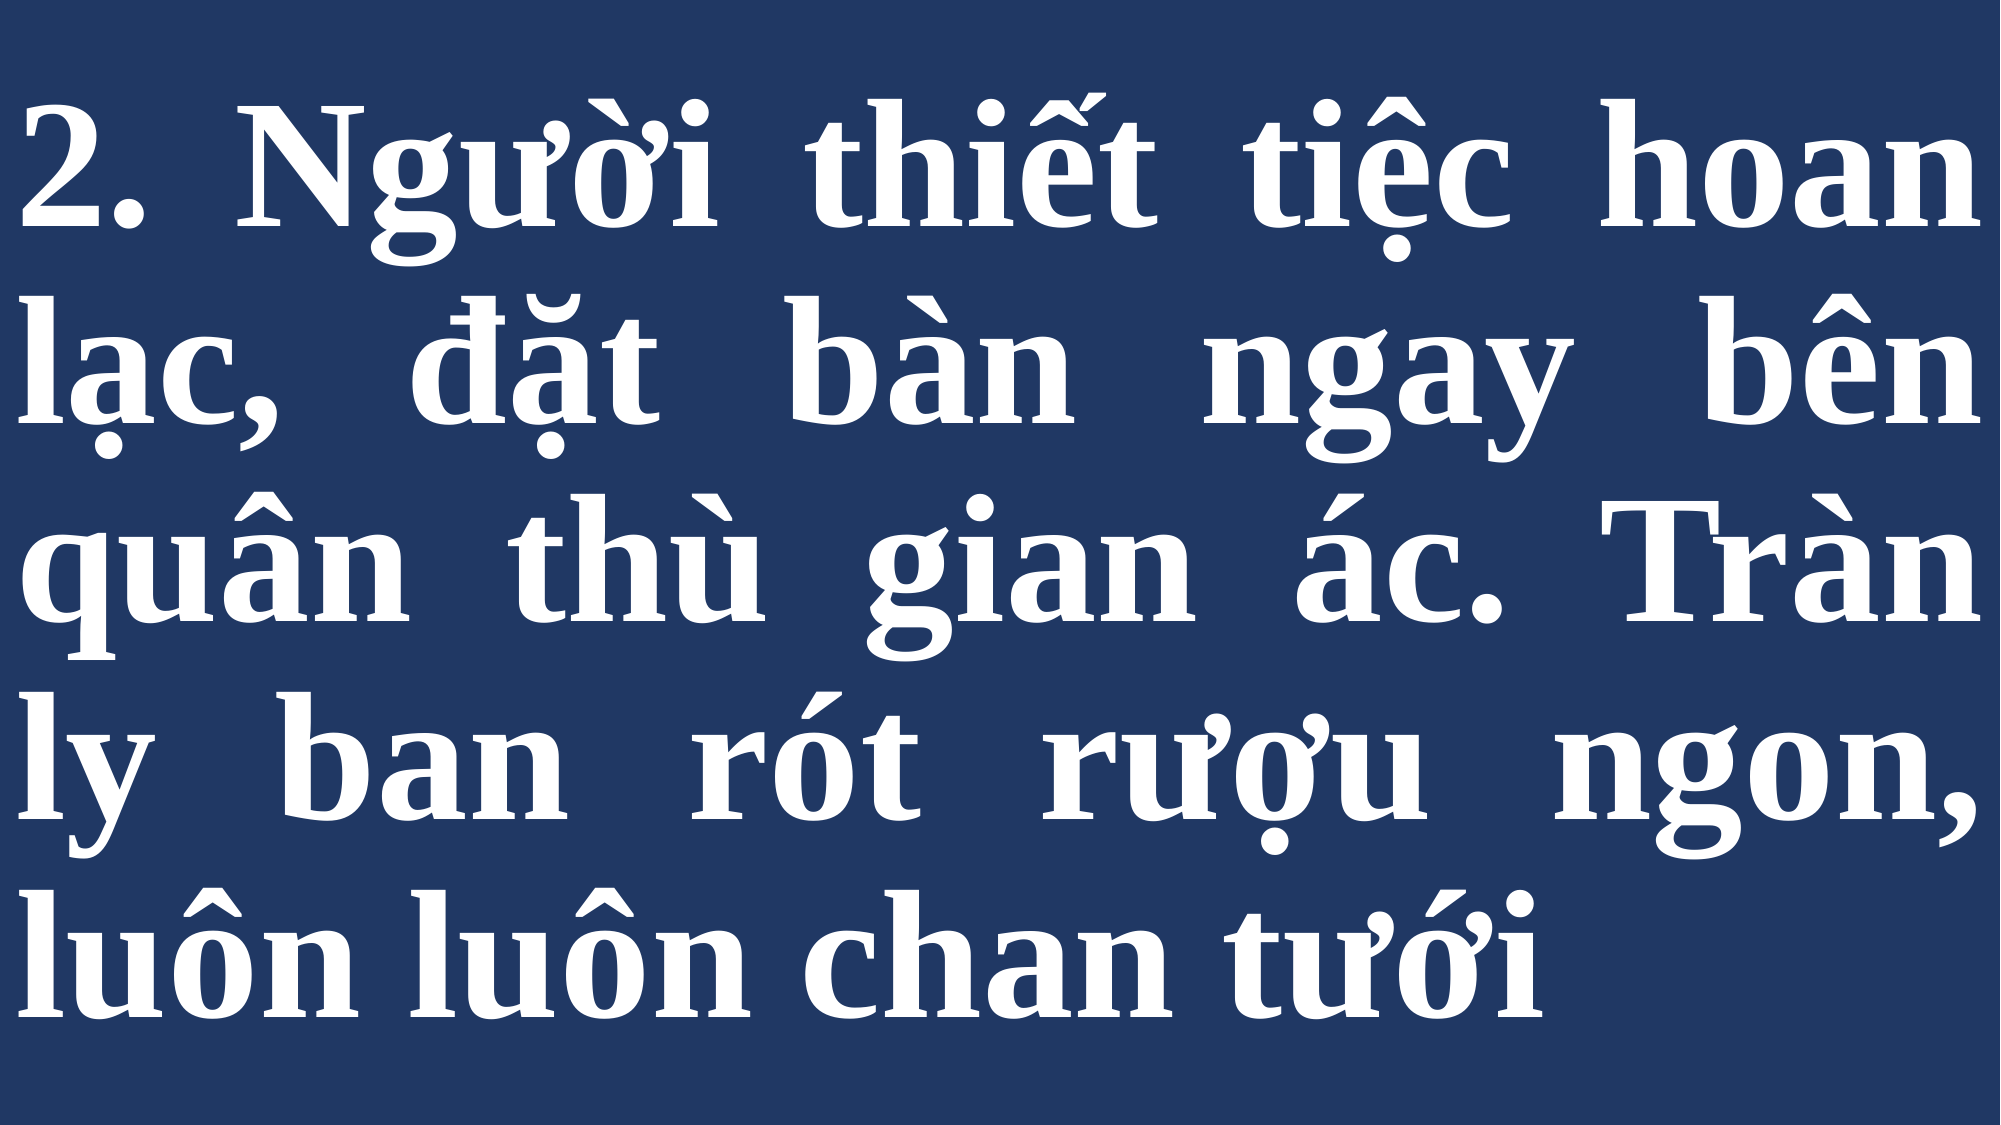

# 2. Người thiết tiệc hoan lạc, đặt bàn ngay bên quân thù gian ác. Tràn ly ban rót rượu ngon, luôn luôn chan tưới